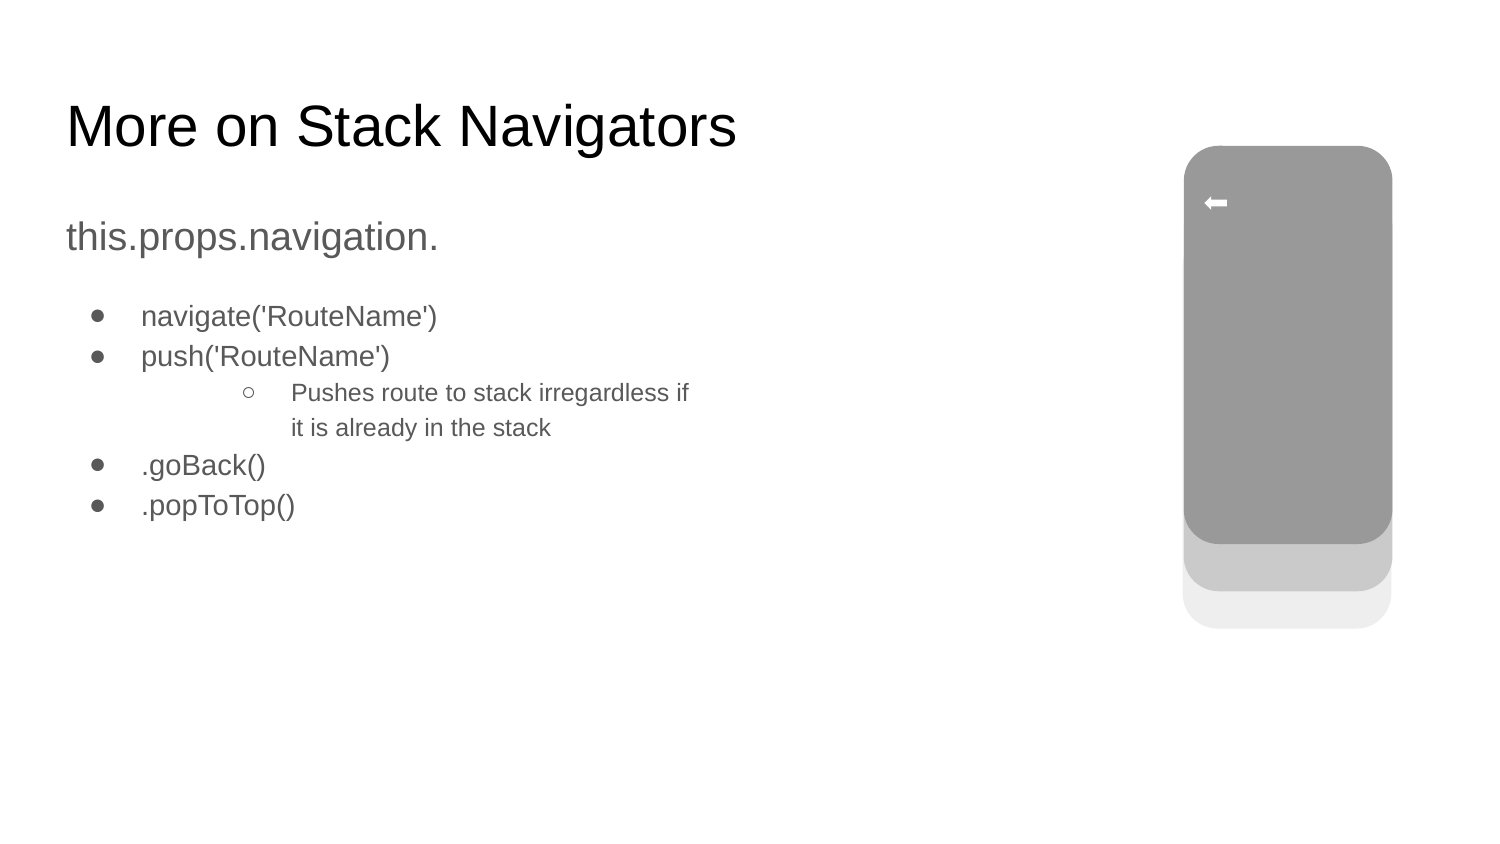

# More on Stack Navigators

this.props.navigation.
navigate('RouteName')
push('RouteName')
Pushes route to stack irregardless if it is already in the stack
.goBack()
.popToTop()